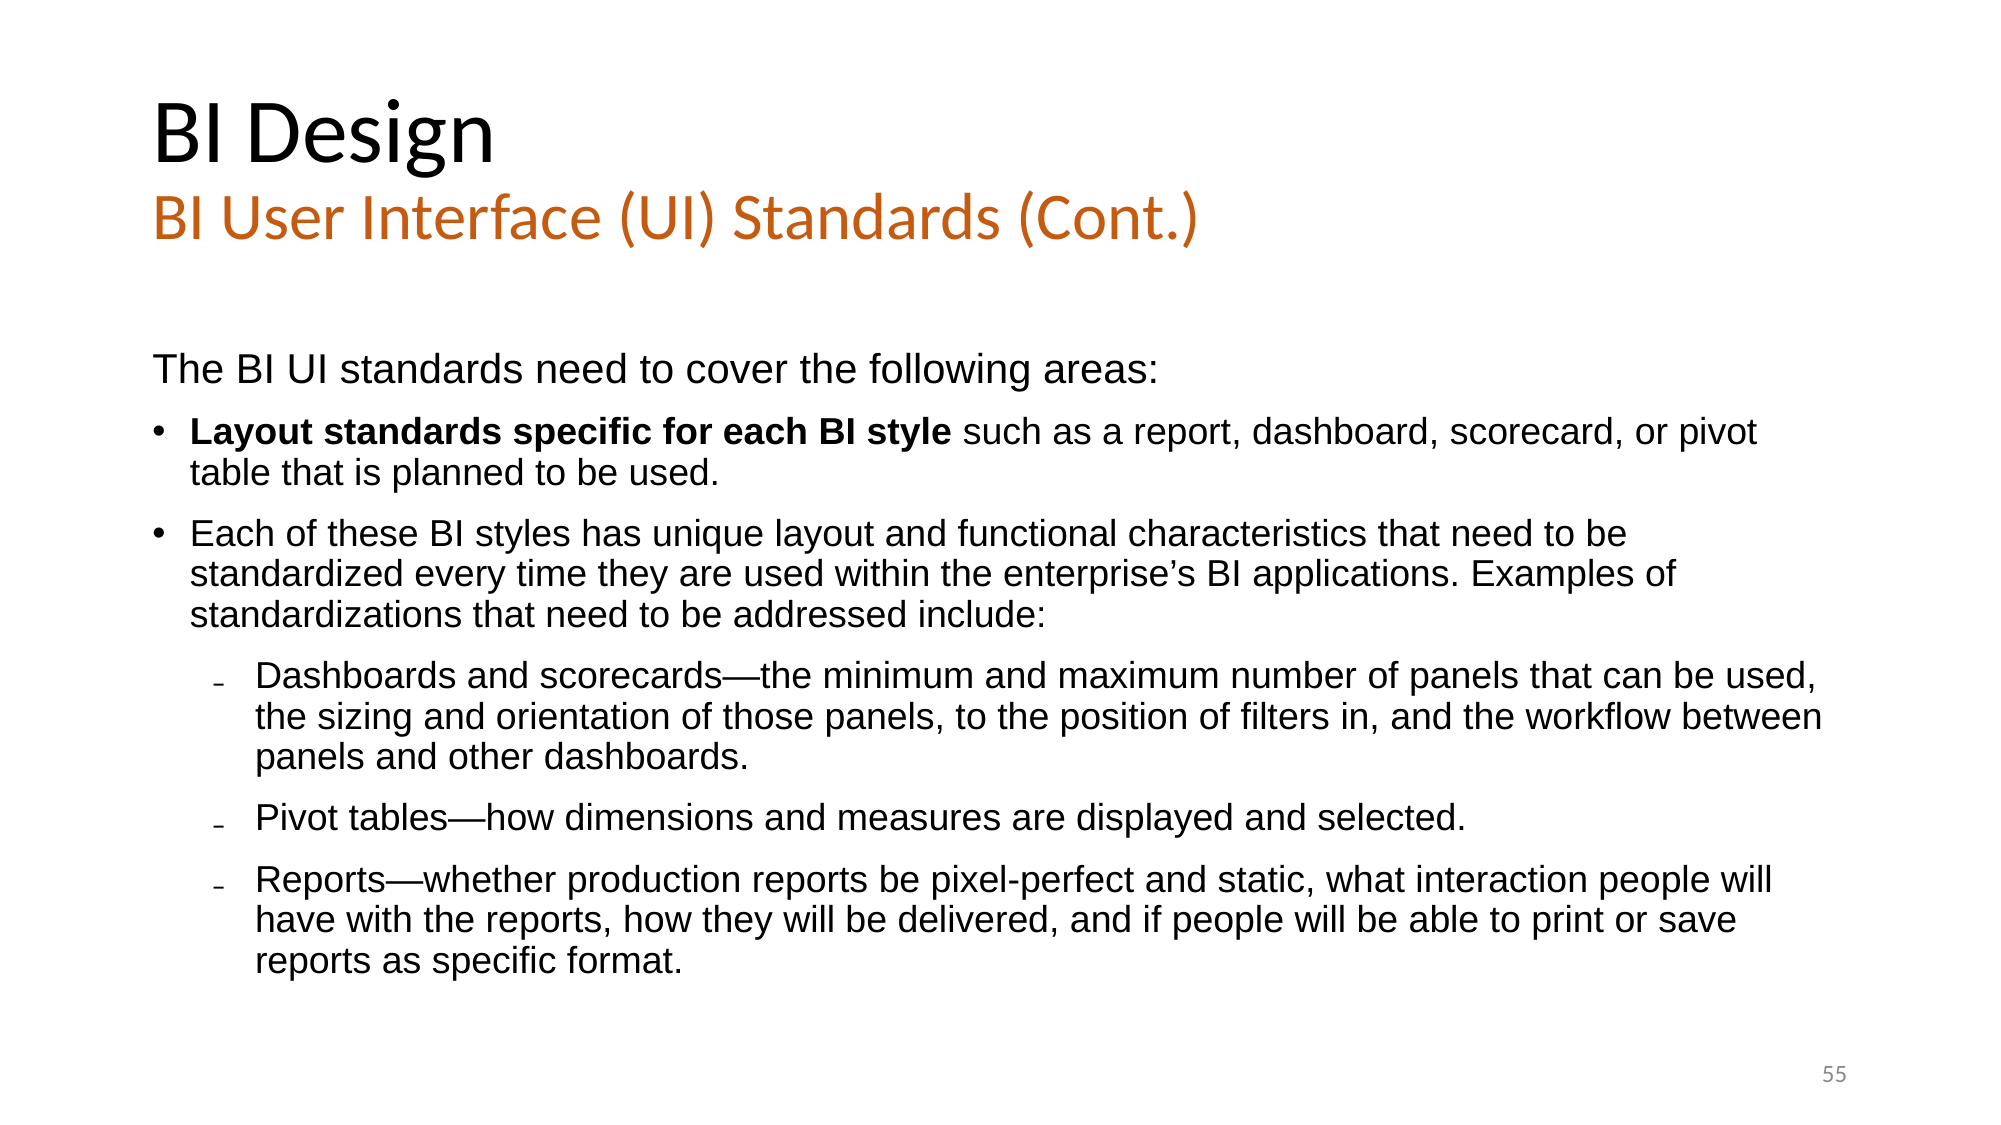

# BI Design BI User Interface (UI) Standards (Cont.)
The BI UI standards need to cover the following areas:
Layout standards specific for each BI style such as a report, dashboard, scorecard, or pivot table that is planned to be used.
Each of these BI styles has unique layout and functional characteristics that need to be standardized every time they are used within the enterprise’s BI applications. Examples of standardizations that need to be addressed include:
Dashboards and scorecards—the minimum and maximum number of panels that can be used, the sizing and orientation of those panels, to the position of filters in, and the workflow between panels and other dashboards.
Pivot tables—how dimensions and measures are displayed and selected.
Reports—whether production reports be pixel-perfect and static, what interaction people will have with the reports, how they will be delivered, and if people will be able to print or save reports as specific format.
55